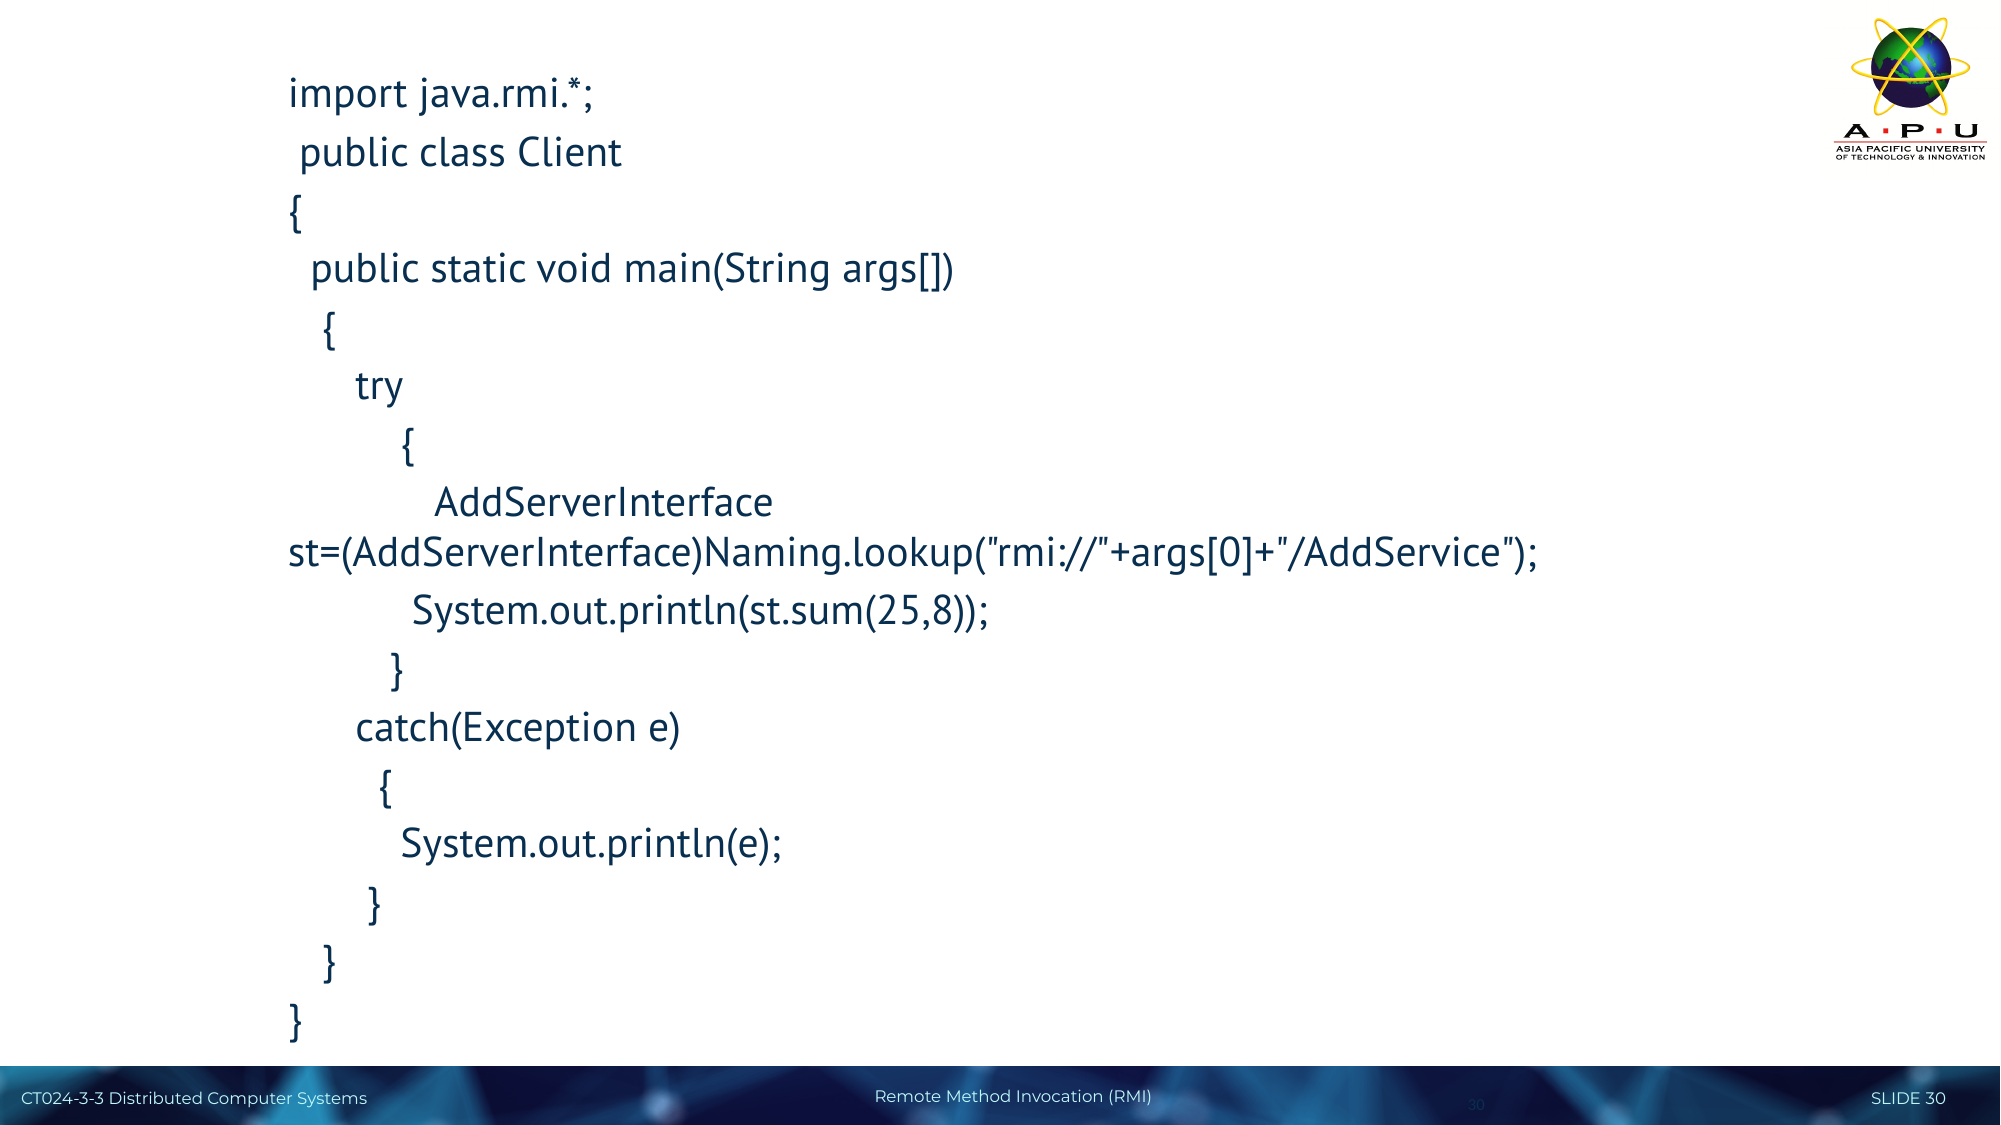

import java.rmi.*;
 public class Client
{
  public static void main(String args[])
   {
      try
          {
             AddServerInterface st=(AddServerInterface)Naming.lookup("rmi://"+args[0]+"/AddService");
           System.out.println(st.sum(25,8));
         }
      catch(Exception e)
        {
          System.out.println(e);
       }
   }
}
30